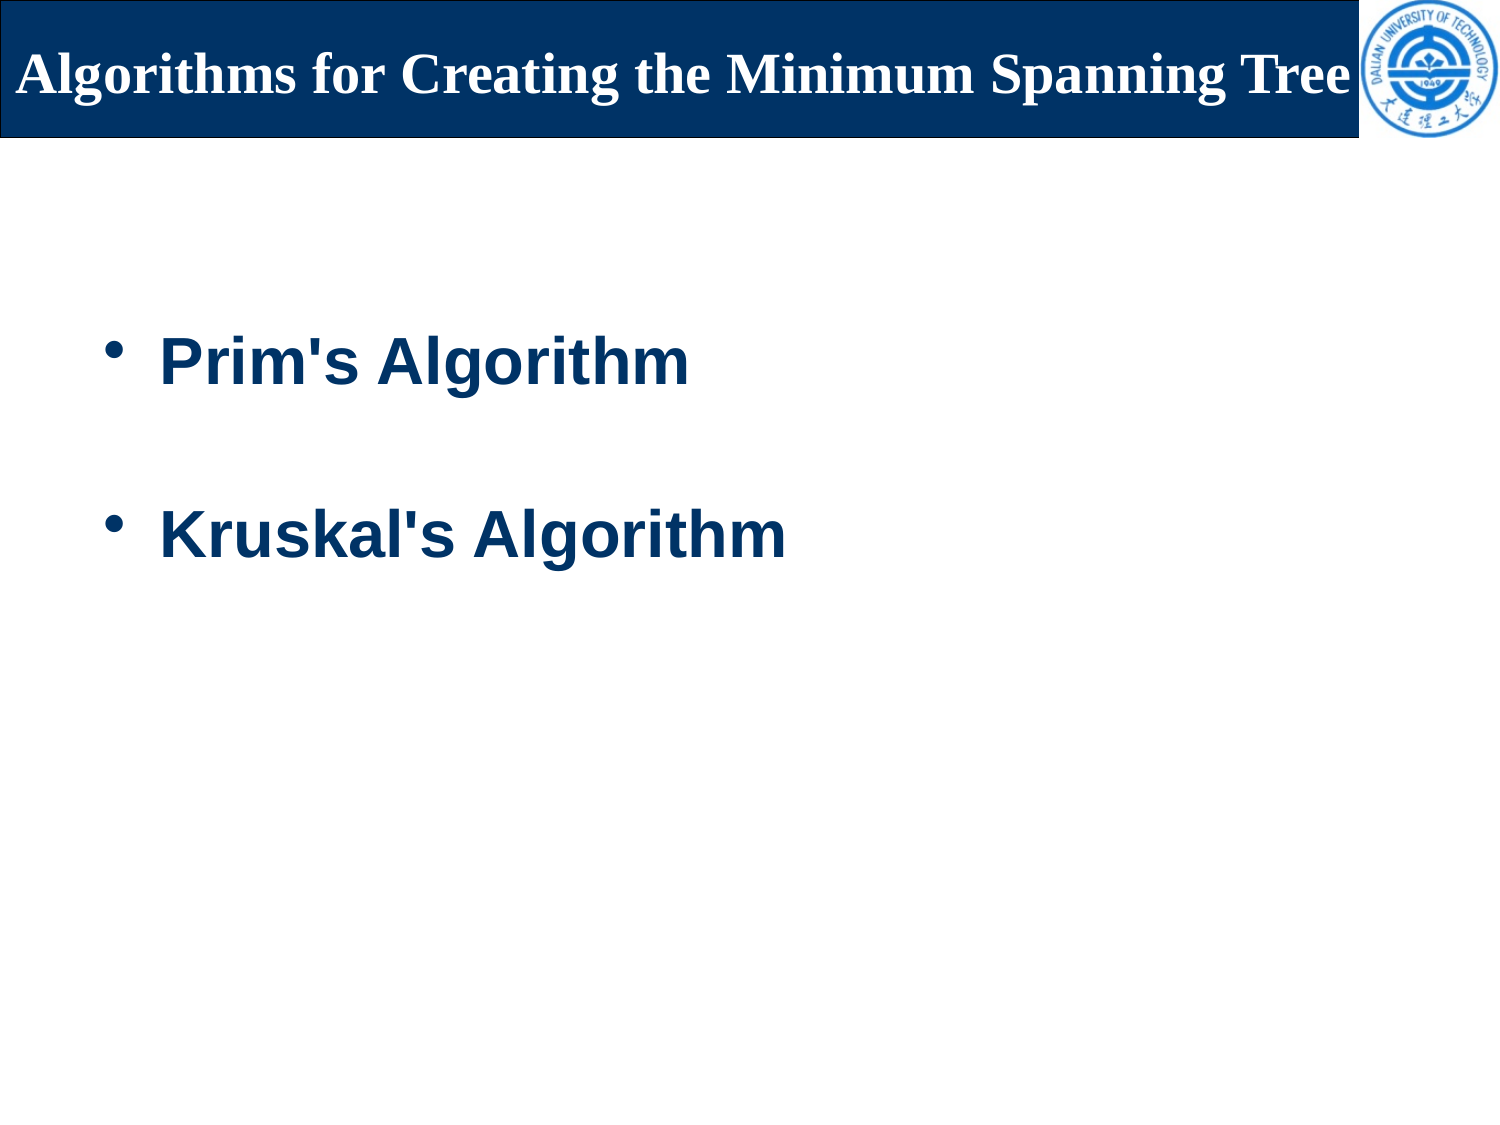

Algorithms for Creating the Minimum Spanning Tree

Prim's Algorithm
Kruskal's Algorithm